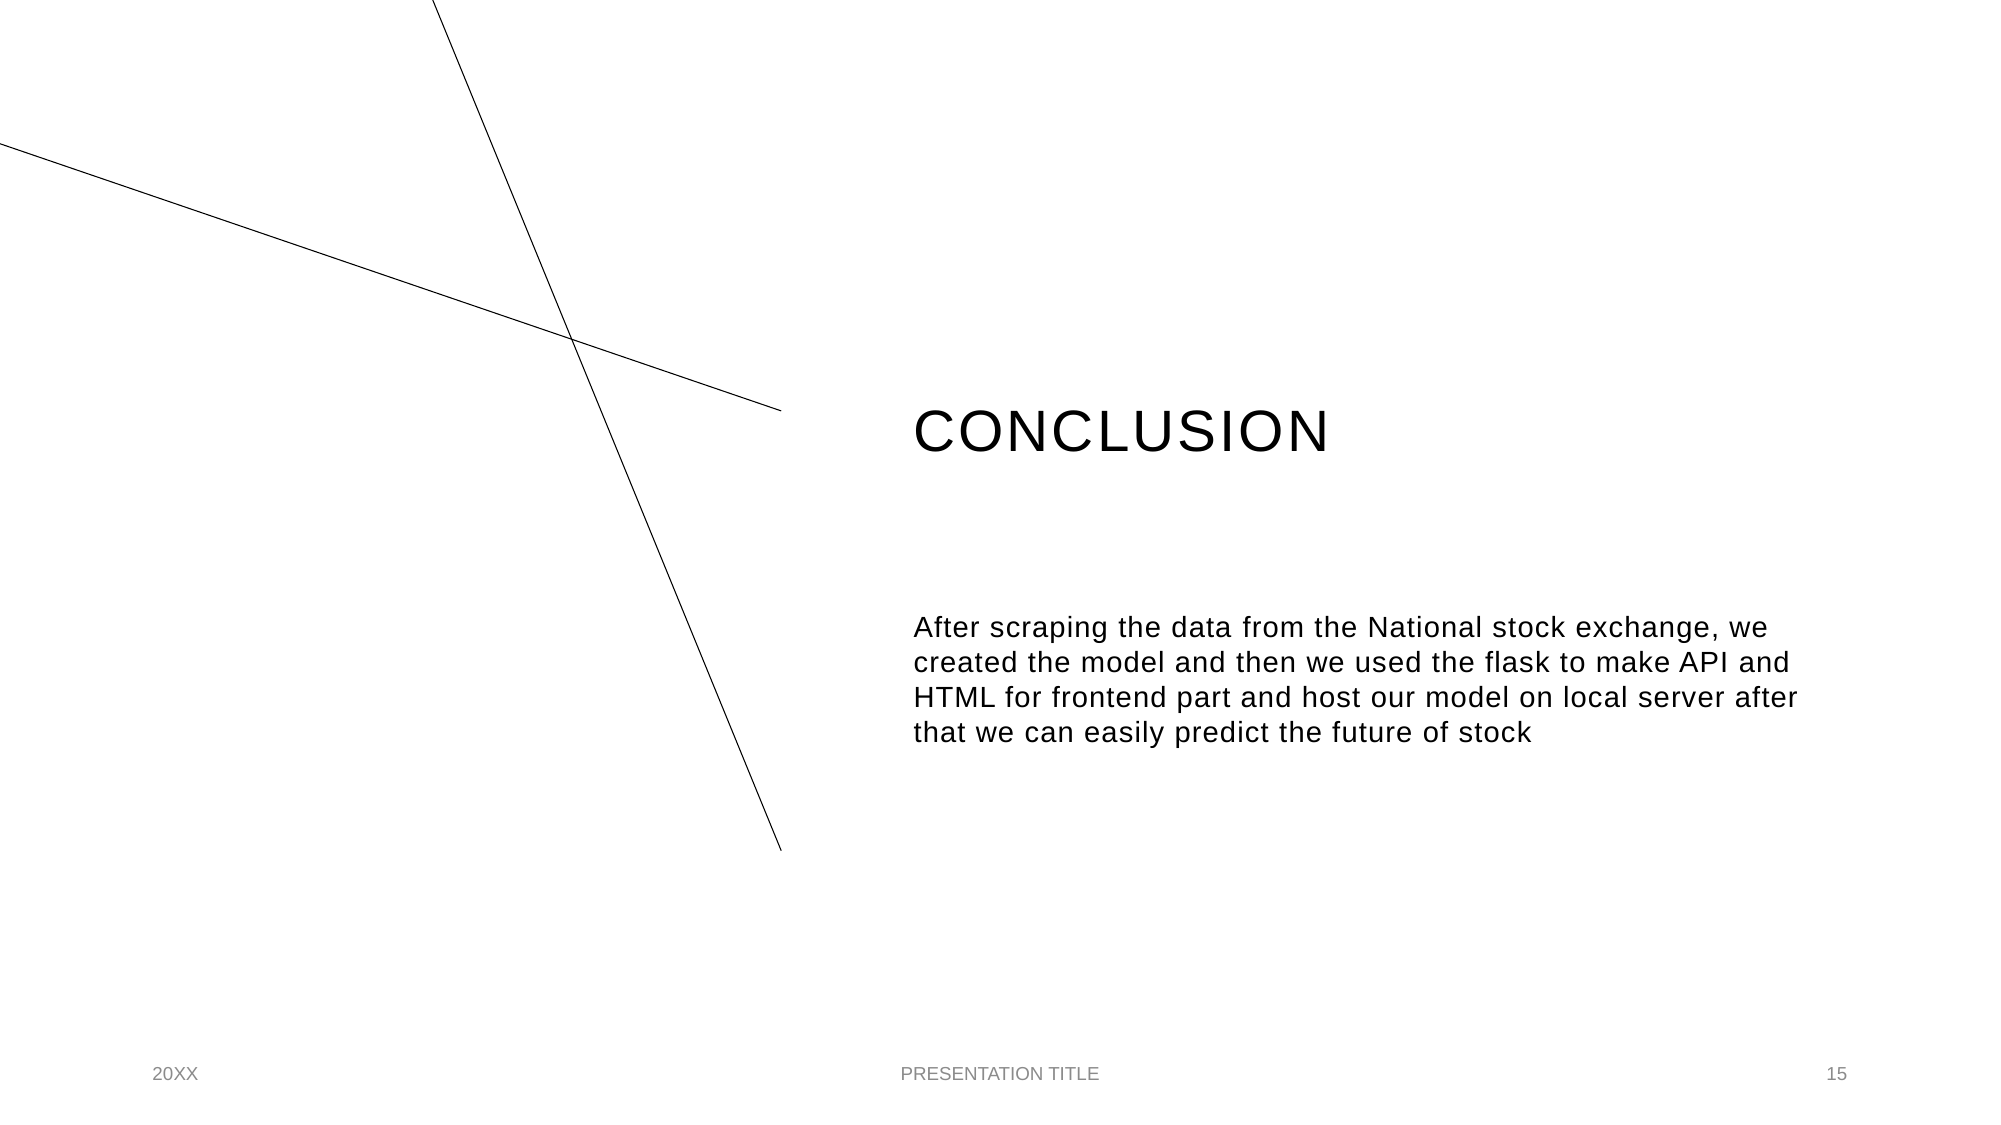

# Conclusion
After scraping the data ​from the National stock exchange, we created the model and then we used the flask to make API and HTML for frontend part and host our model on local server after that we can easily predict the future of stock
20XX
PRESENTATION TITLE
15